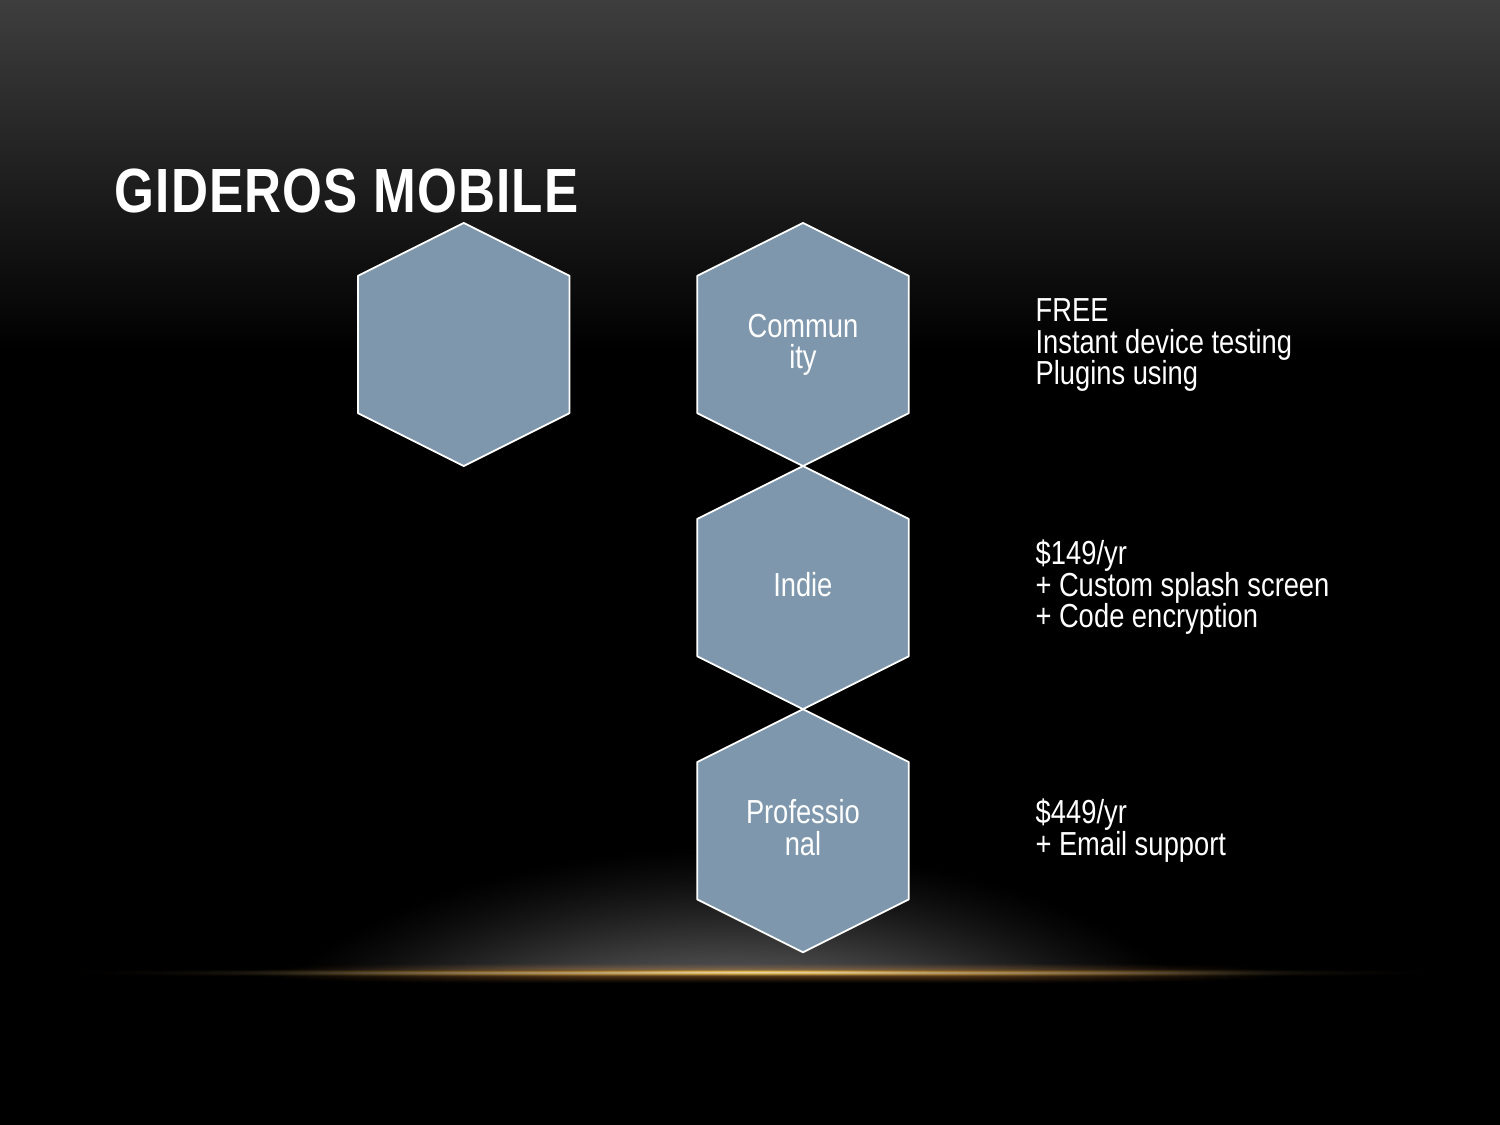

# Gideros Mobile
Community
Plugins using
Indie
+ Custom splash screen
Professional
$449/yr
FREE
Instant device testing
+ Code encryption
$149/yr
+ Email support